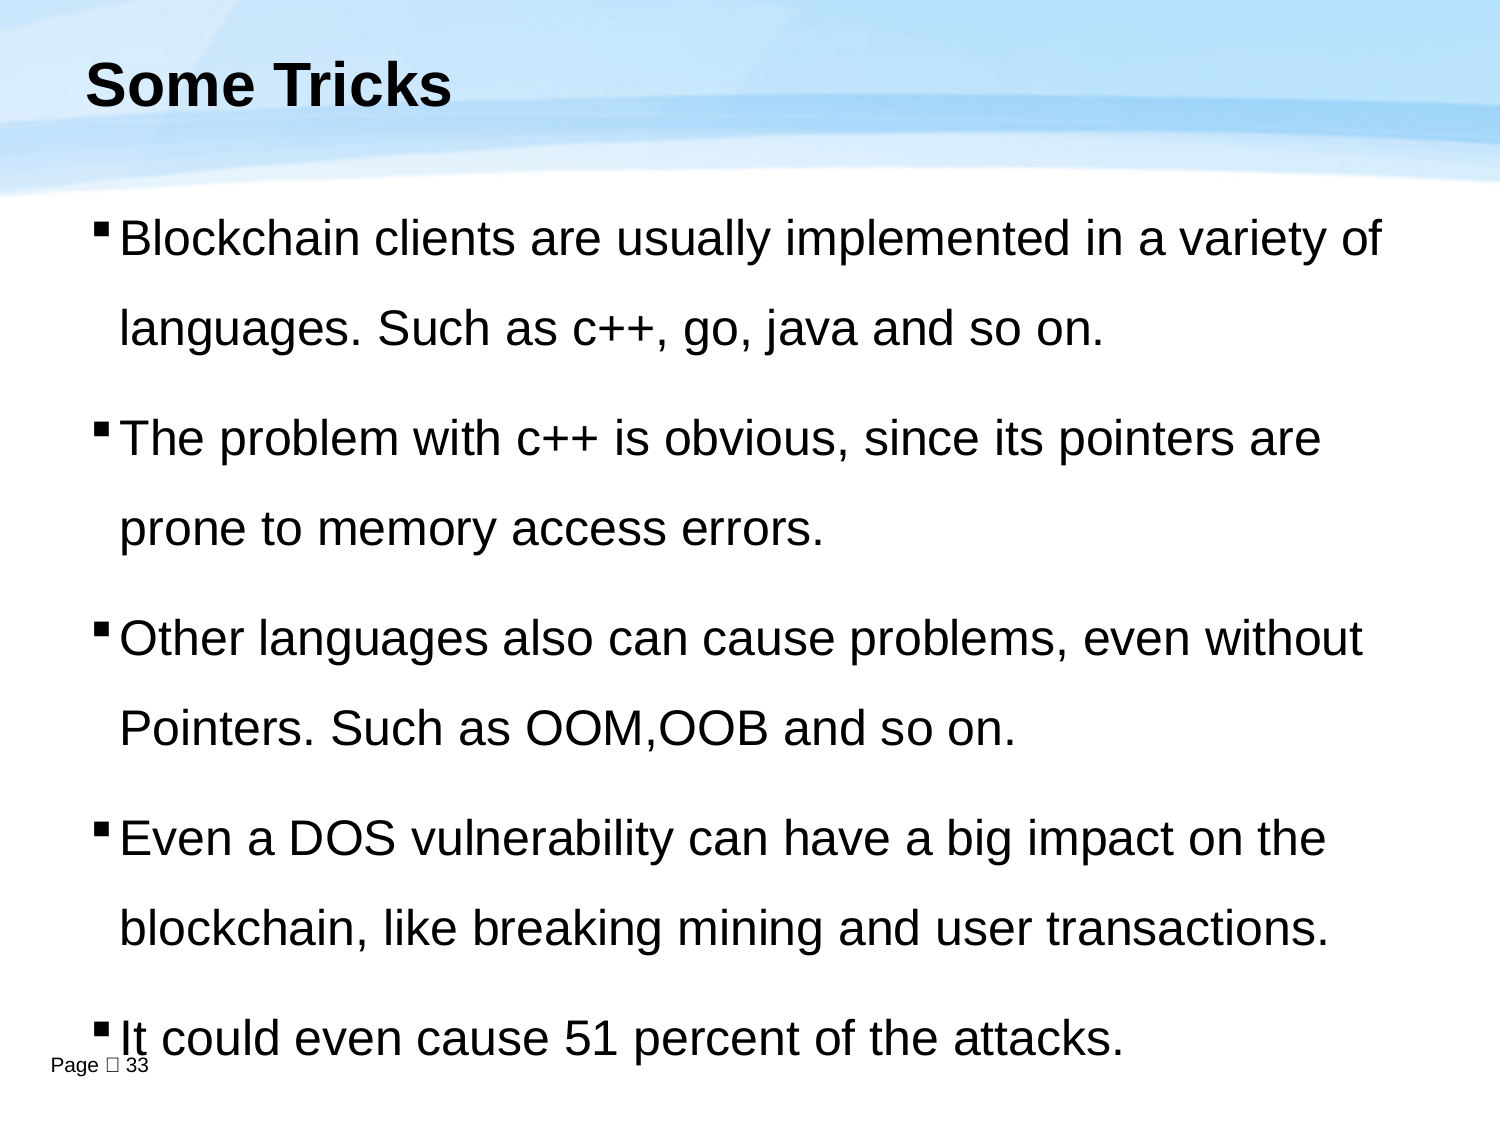

# Some Tricks
Blockchain clients are usually implemented in a variety of languages. Such as c++, go, java and so on.
The problem with c++ is obvious, since its pointers are prone to memory access errors.
Other languages also can cause problems, even without Pointers. Such as OOM,OOB and so on.
Even a DOS vulnerability can have a big impact on the blockchain, like breaking mining and user transactions.
It could even cause 51 percent of the attacks.